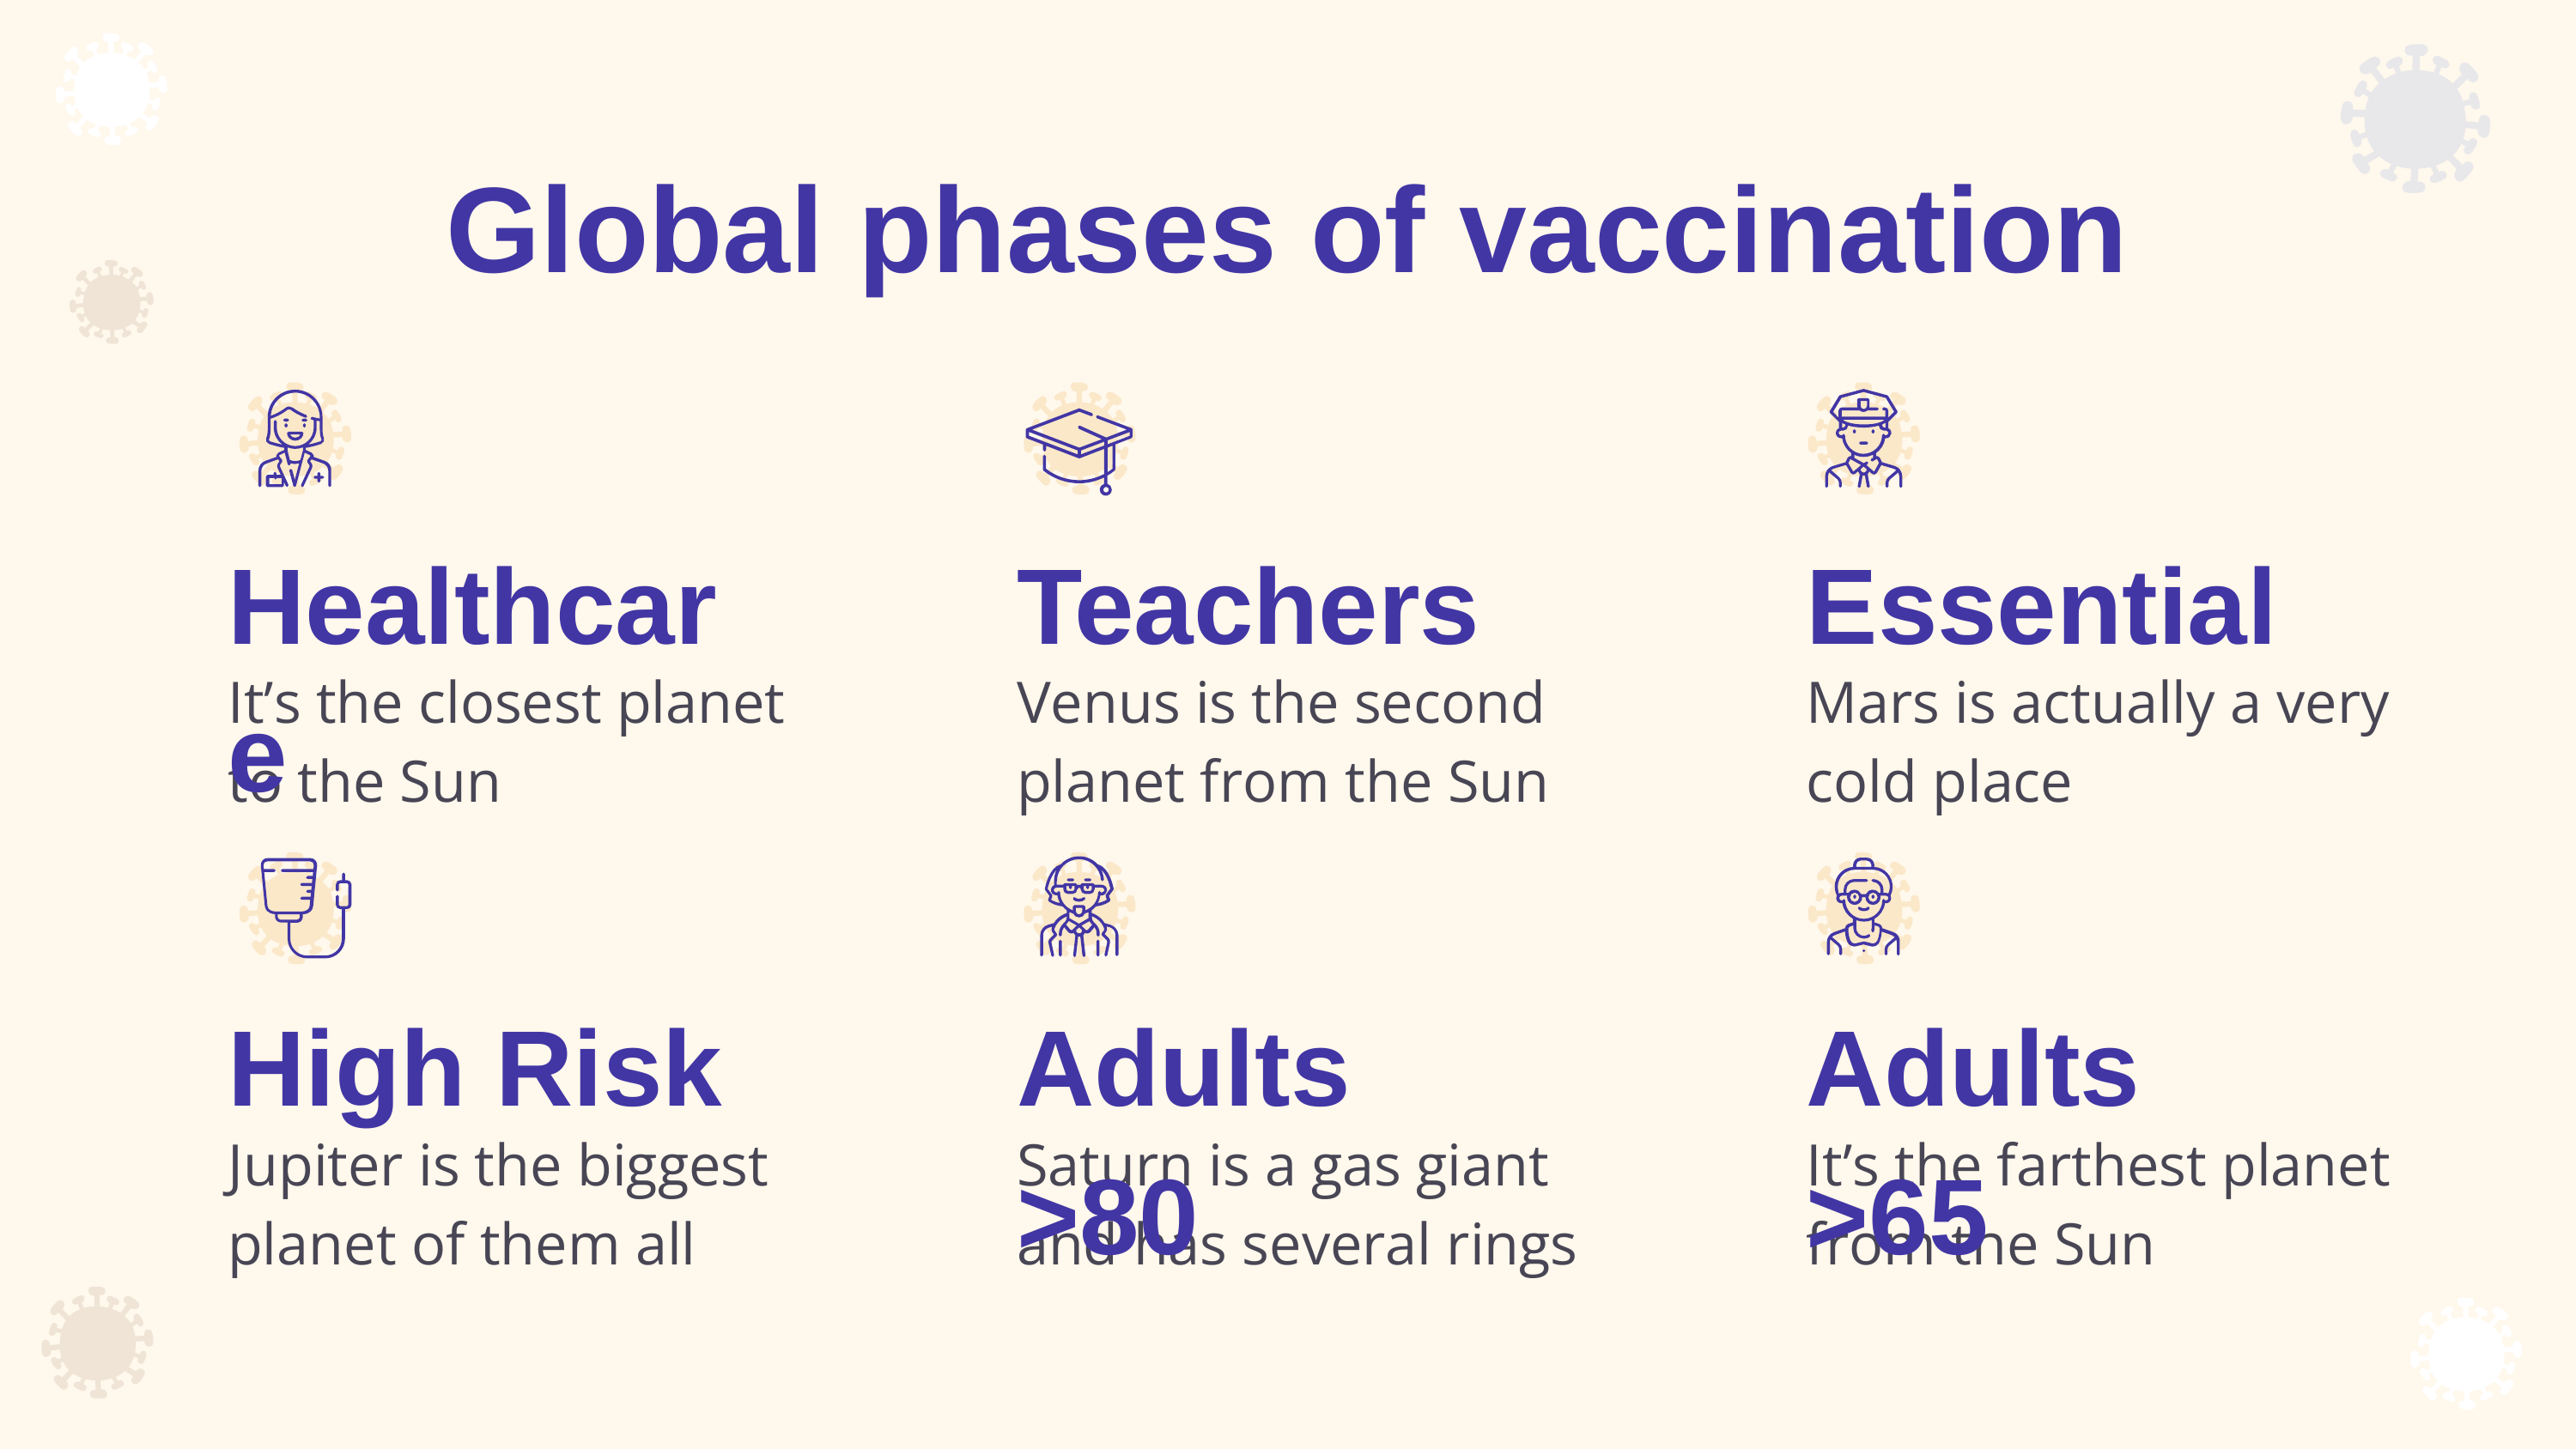

# Global phases of vaccination

Healthcare
Teachers
Essential
It’s the closest planet to the Sun

Venus is the second planet from the Sun
Mars is actually a very cold place

High Risk
Adults >80
Adults >65
Jupiter is the biggest planet of them all

Saturn is a gas giant and has several rings

It’s the farthest planet from the Sun